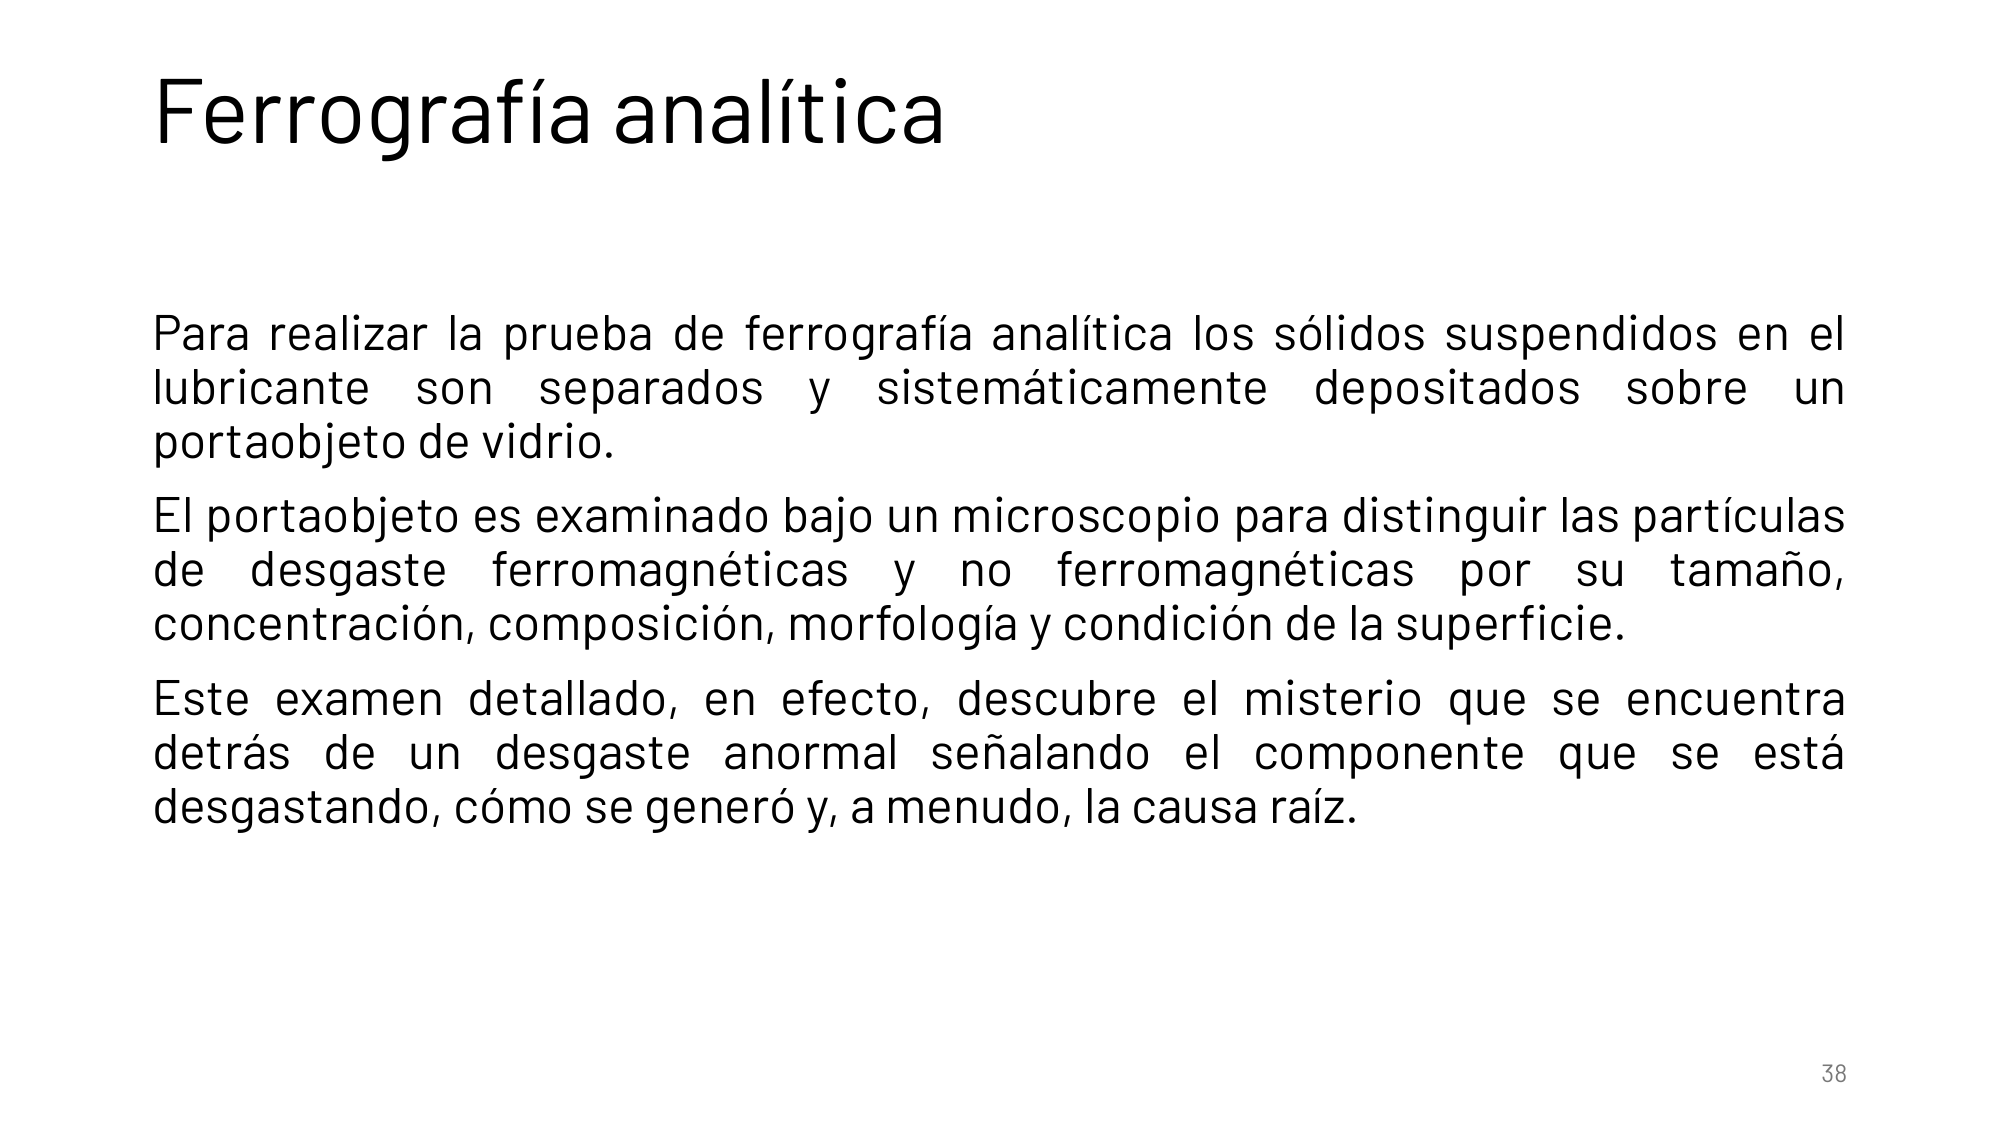

# Ferrografía analítica
Para realizar la prueba de ferrografía analítica los sólidos suspendidos en el lubricante son separados y sistemáticamente depositados sobre un portaobjeto de vidrio.
El portaobjeto es examinado bajo un microscopio para distinguir las partículas de desgaste ferromagnéticas y no ferromagnéticas por su tamaño, concentración, composición, morfología y condición de la superficie.
Este examen detallado, en efecto, descubre el misterio que se encuentra detrás de un desgaste anormal señalando el componente que se está desgastando, cómo se generó y, a menudo, la causa raíz.

38